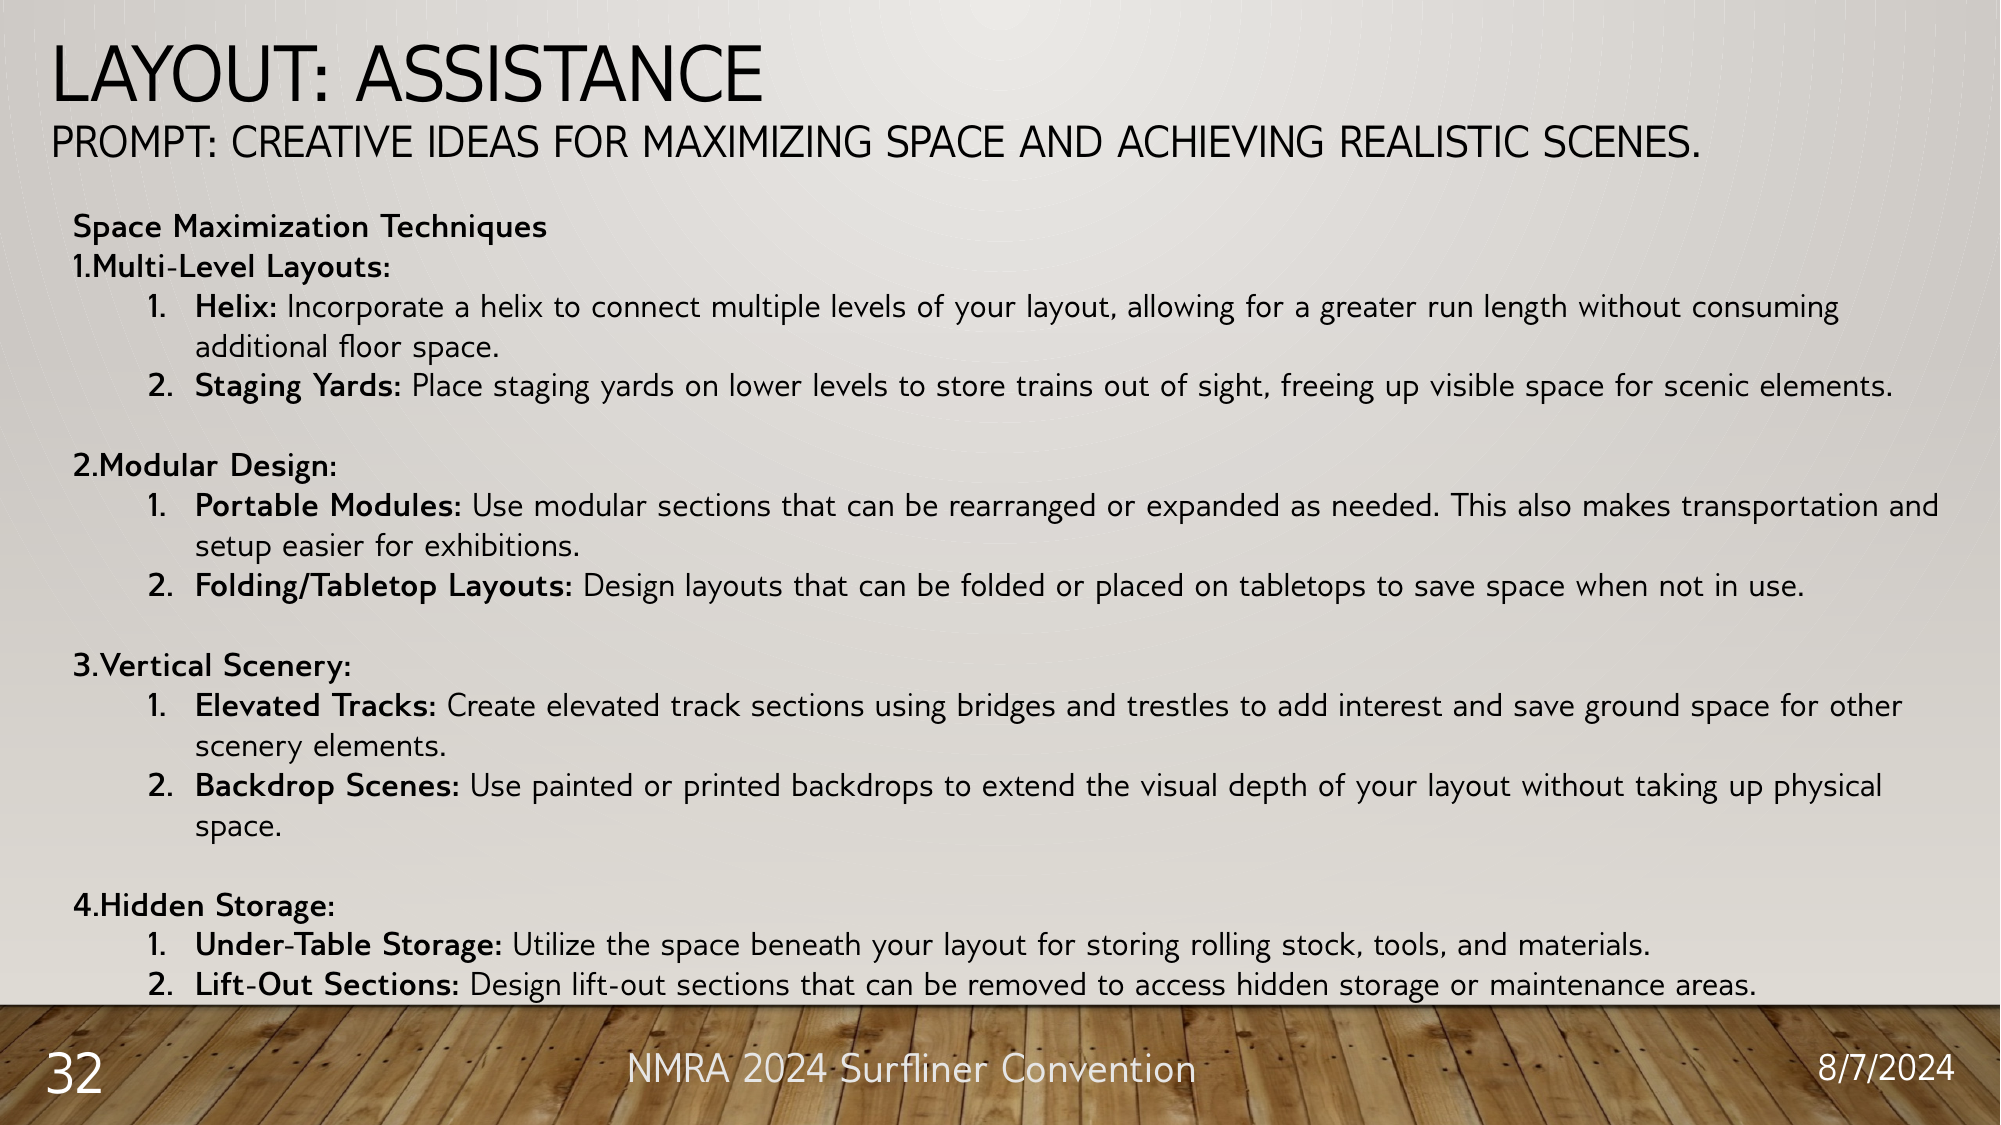

layout: Assistance
PROMPT: creative ideas for maximizing space and achieving realistic scenes.
Space Maximization Techniques
Multi-Level Layouts:
Helix: Incorporate a helix to connect multiple levels of your layout, allowing for a greater run length without consuming additional floor space.
Staging Yards: Place staging yards on lower levels to store trains out of sight, freeing up visible space for scenic elements.

Modular Design:
Portable Modules: Use modular sections that can be rearranged or expanded as needed. This also makes transportation and setup easier for exhibitions.
Folding/Tabletop Layouts: Design layouts that can be folded or placed on tabletops to save space when not in use.

Vertical Scenery:
Elevated Tracks: Create elevated track sections using bridges and trestles to add interest and save ground space for other scenery elements.
Backdrop Scenes: Use painted or printed backdrops to extend the visual depth of your layout without taking up physical space.

Hidden Storage:
Under-Table Storage: Utilize the space beneath your layout for storing rolling stock, tools, and materials.
Lift-Out Sections: Design lift-out sections that can be removed to access hidden storage or maintenance areas.
32
NMRA 2024 Surfliner Convention
8/7/2024